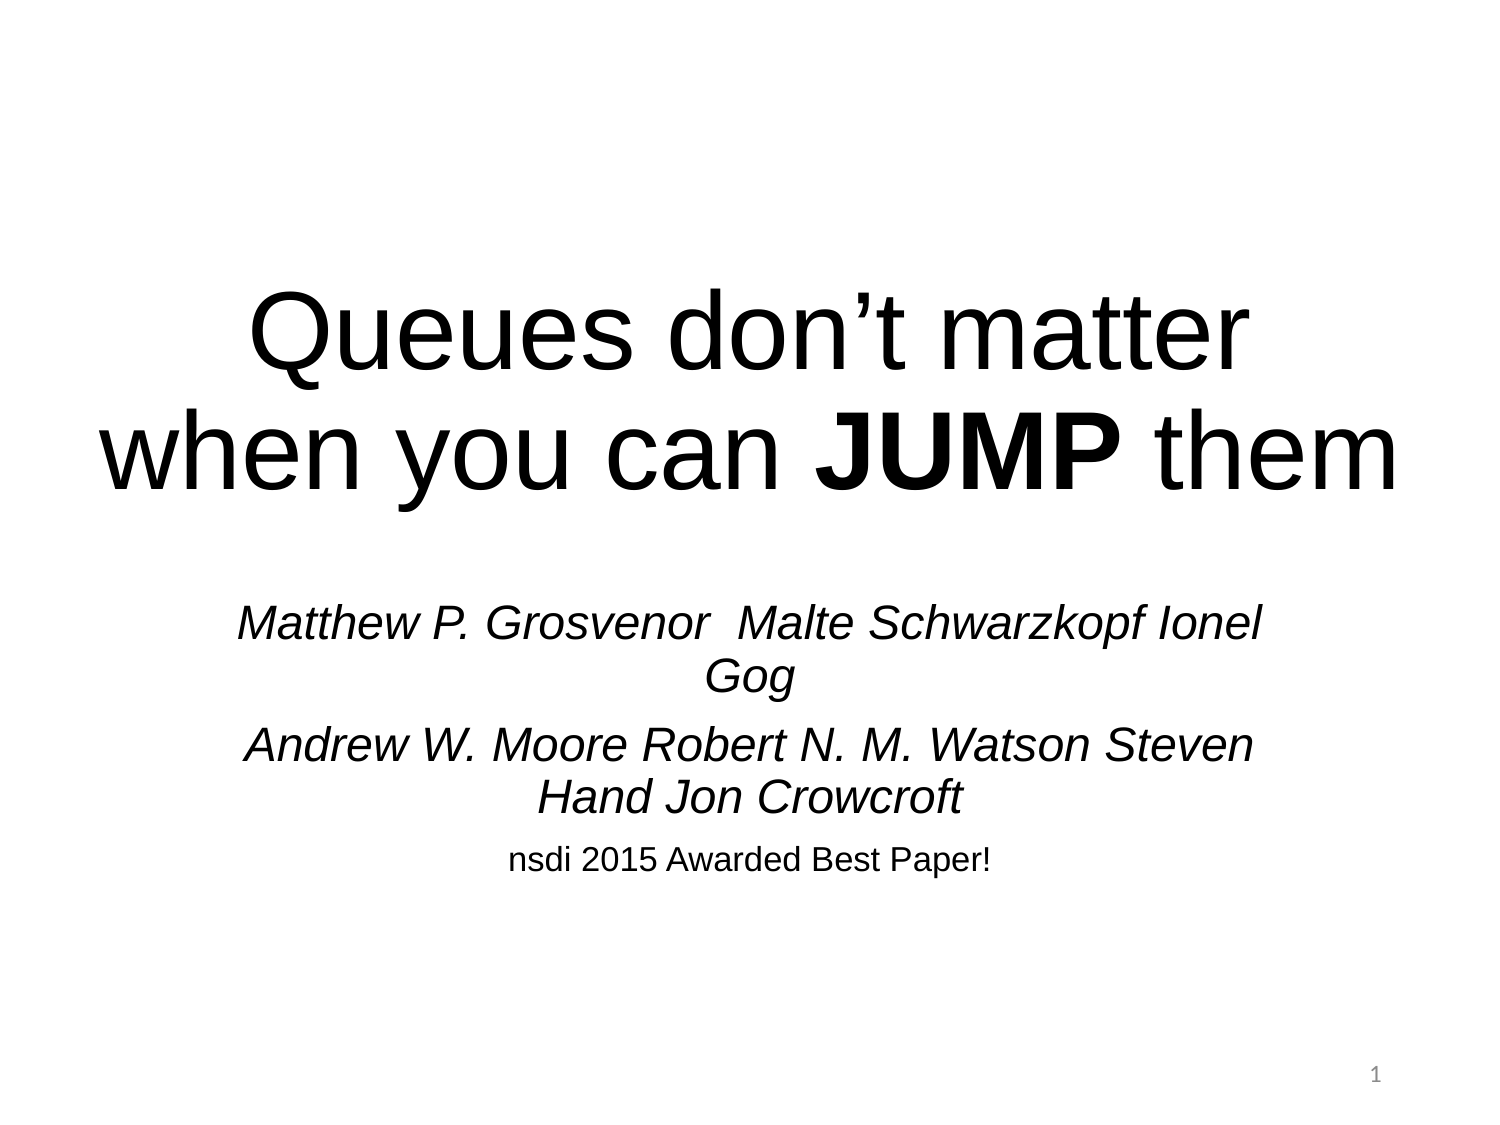

# Queues don’t matter when you can JUMP them
Matthew P. Grosvenor  Malte Schwarzkopf Ionel Gog
Andrew W. Moore Robert N. M. Watson Steven Hand Jon Crowcroft
nsdi 2015 Awarded Best Paper!
1